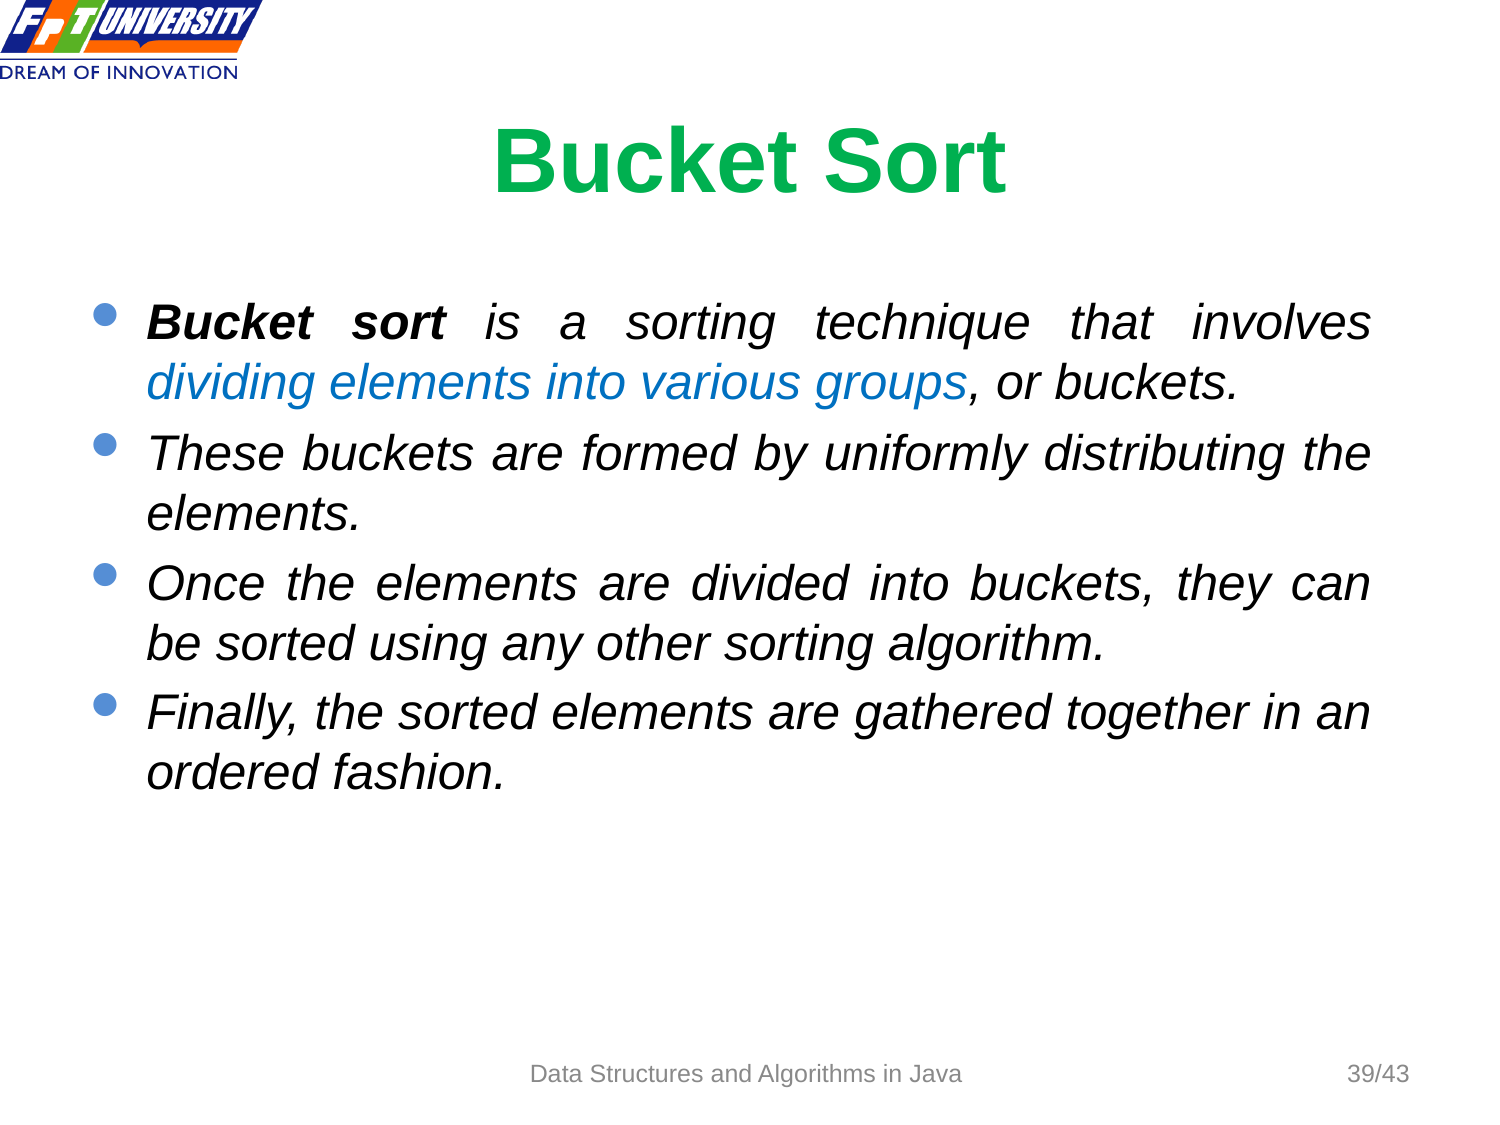

# Bucket Sort
Bucket sort is a sorting technique that involves dividing elements into various groups, or buckets.
These buckets are formed by uniformly distributing the elements.
Once the elements are divided into buckets, they can be sorted using any other sorting algorithm.
Finally, the sorted elements are gathered together in an ordered fashion.
Data Structures and Algorithms in Java
39/43